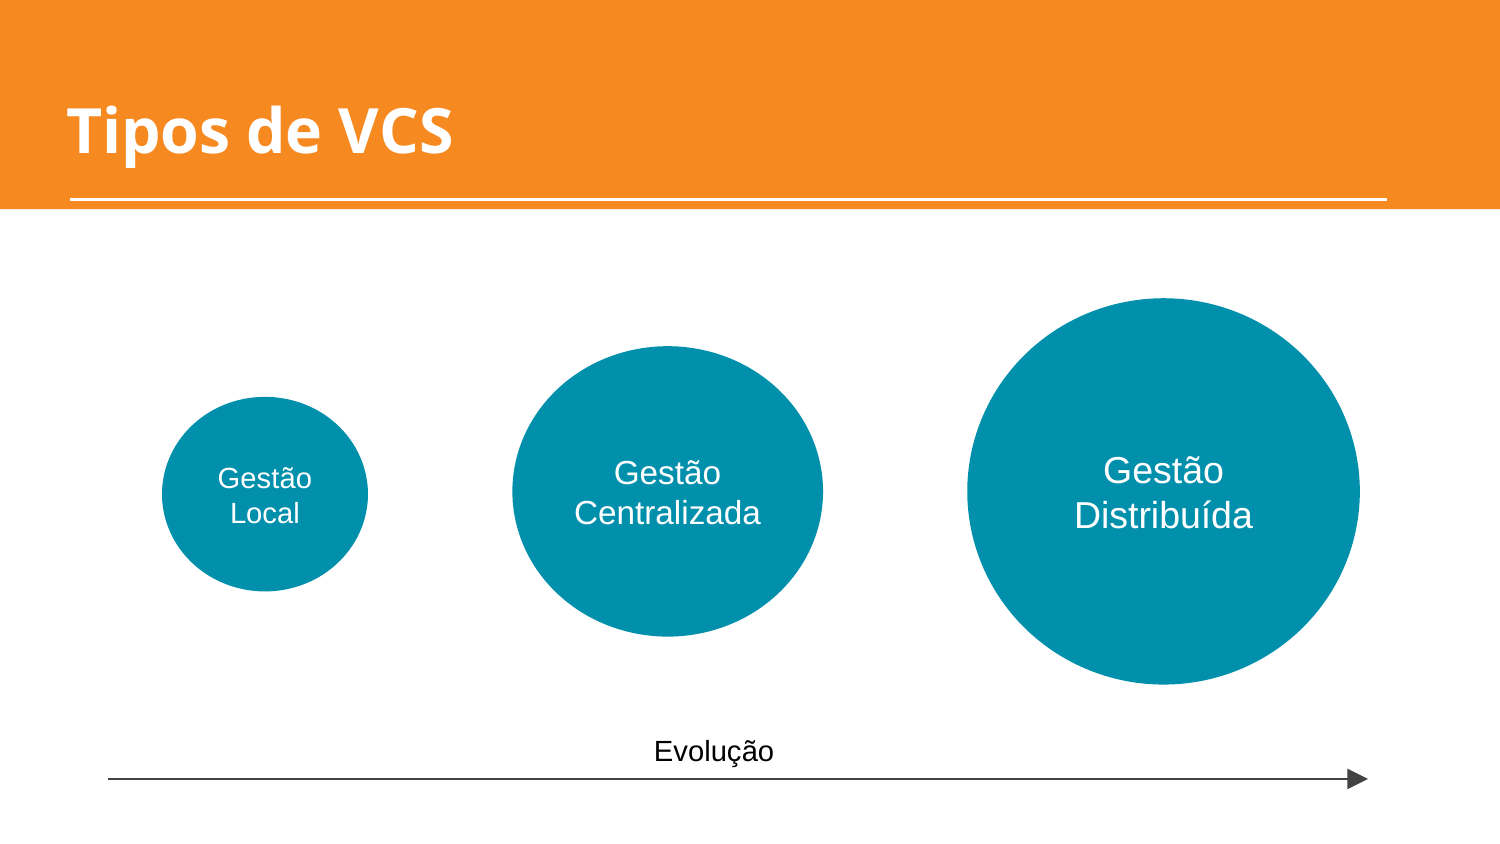

# Tipos de VCS
Gestão Distribuída
Gestão Centralizada
Gestão Local
Evolução